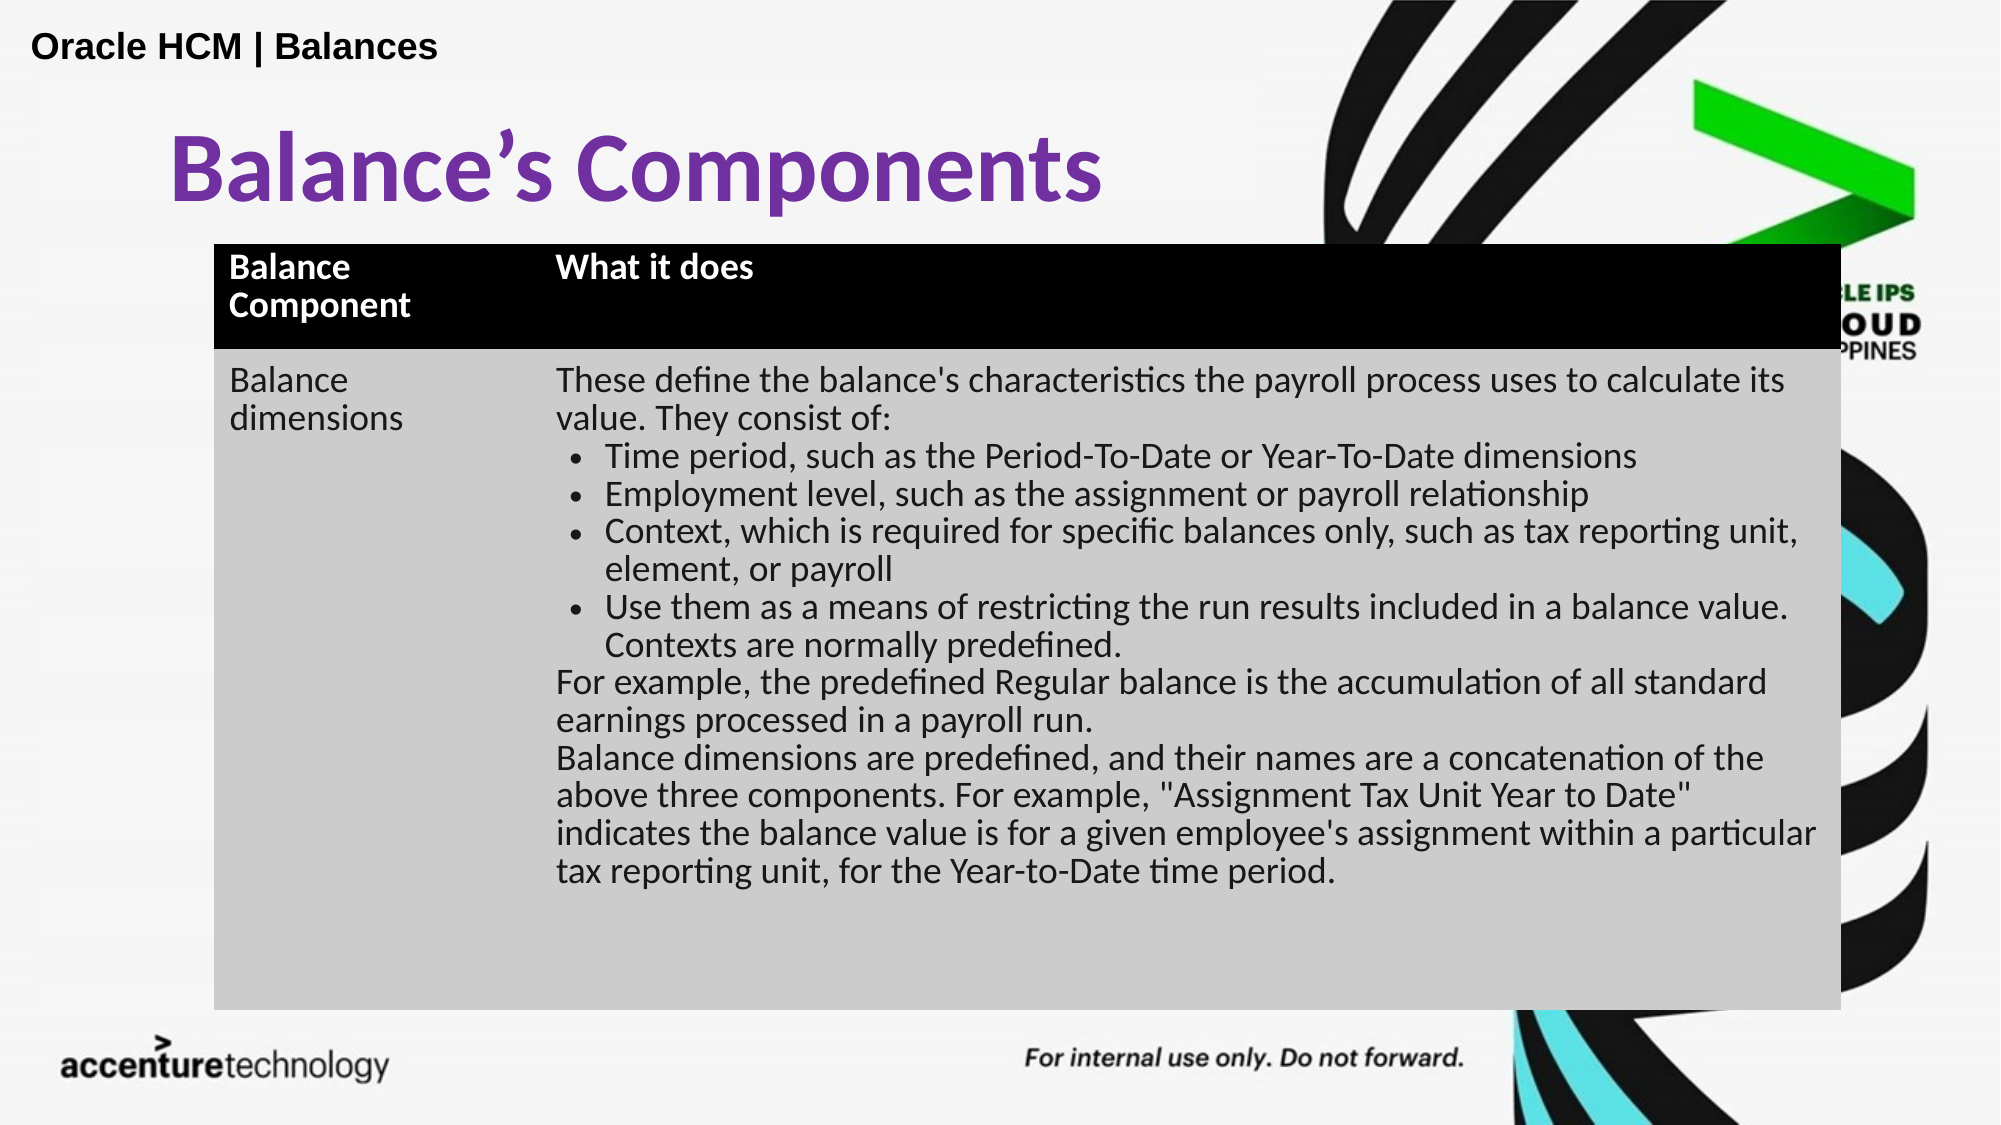

Oracle HCM | Balances
Balance’s Components
| Balance Component | What it does |
| --- | --- |
| Balance dimensions | These define the balance's characteristics the payroll process uses to calculate its value. They consist of: Time period, such as the Period-To-Date or Year-To-Date dimensions Employment level, such as the assignment or payroll relationship Context, which is required for specific balances only, such as tax reporting unit, element, or payroll Use them as a means of restricting the run results included in a balance value. Contexts are normally predefined. For example, the predefined Regular balance is the accumulation of all standard earnings processed in a payroll run. Balance dimensions are predefined, and their names are a concatenation of the above three components. For example, "Assignment Tax Unit Year to Date" indicates the balance value is for a given employee's assignment within a particular tax reporting unit, for the Year-to-Date time period. |